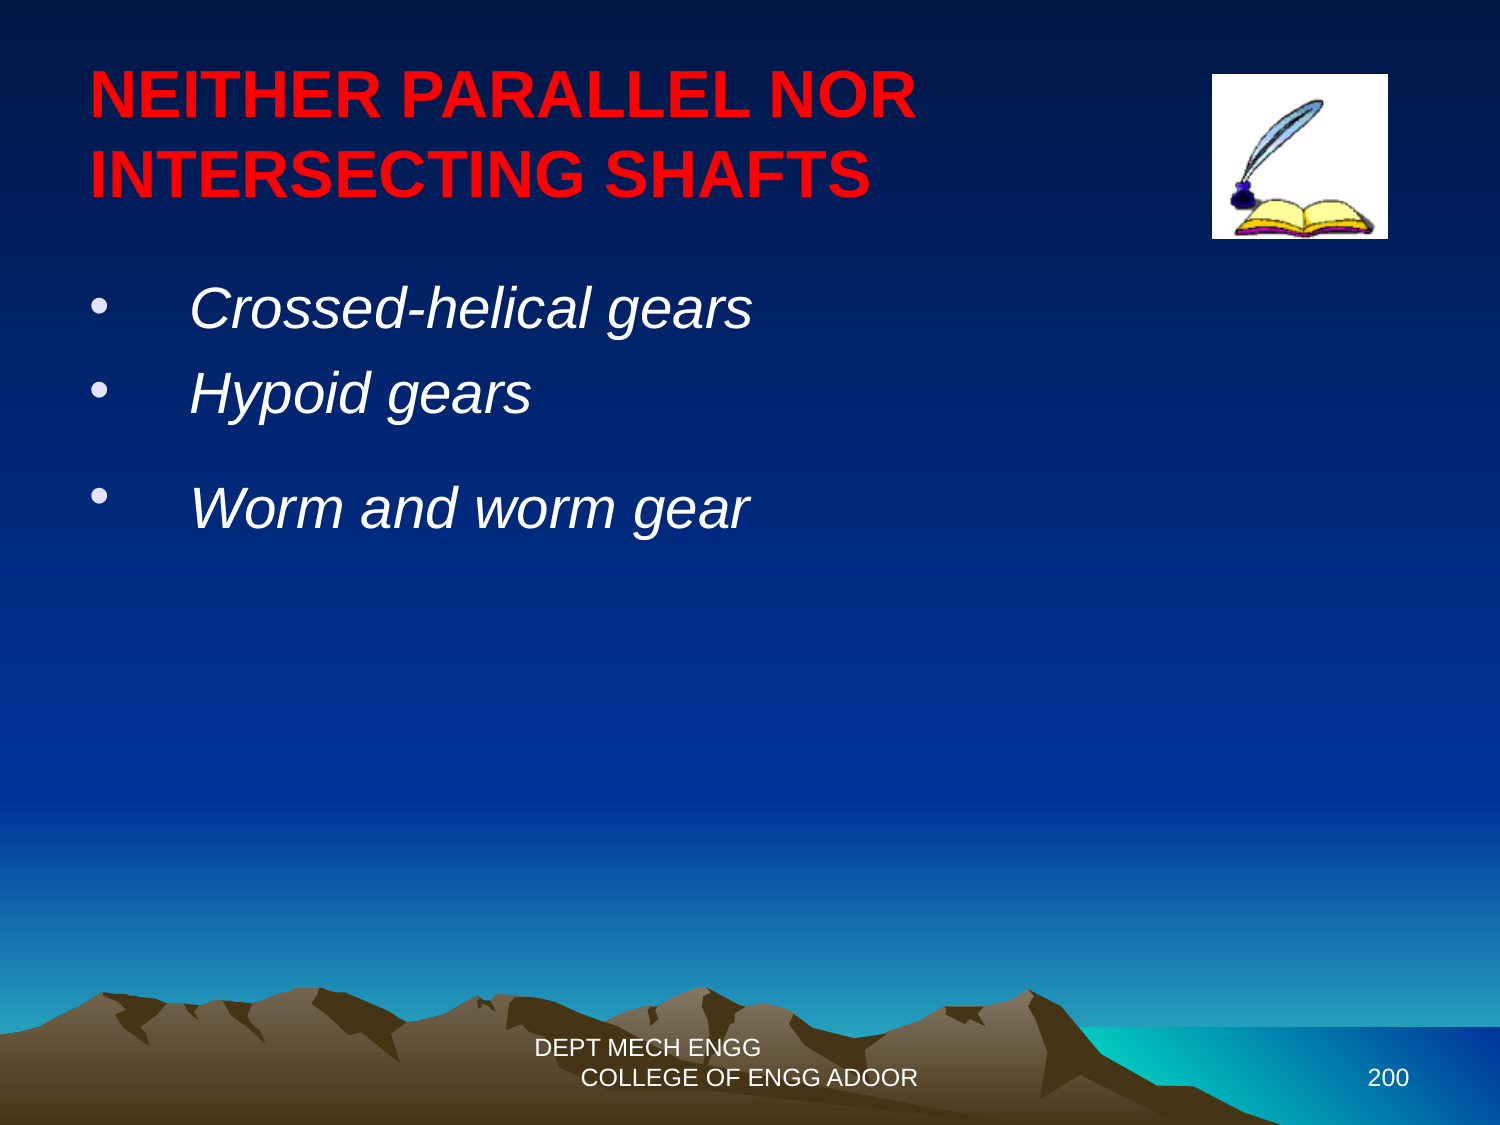

NEITHER PARALLEL NOR INTERSECTING SHAFTS
Crossed-helical gears
Hypoid gears
Worm and worm gear

DEPT MECH ENGG                              COLLEGE OF ENGG ADOOR
200